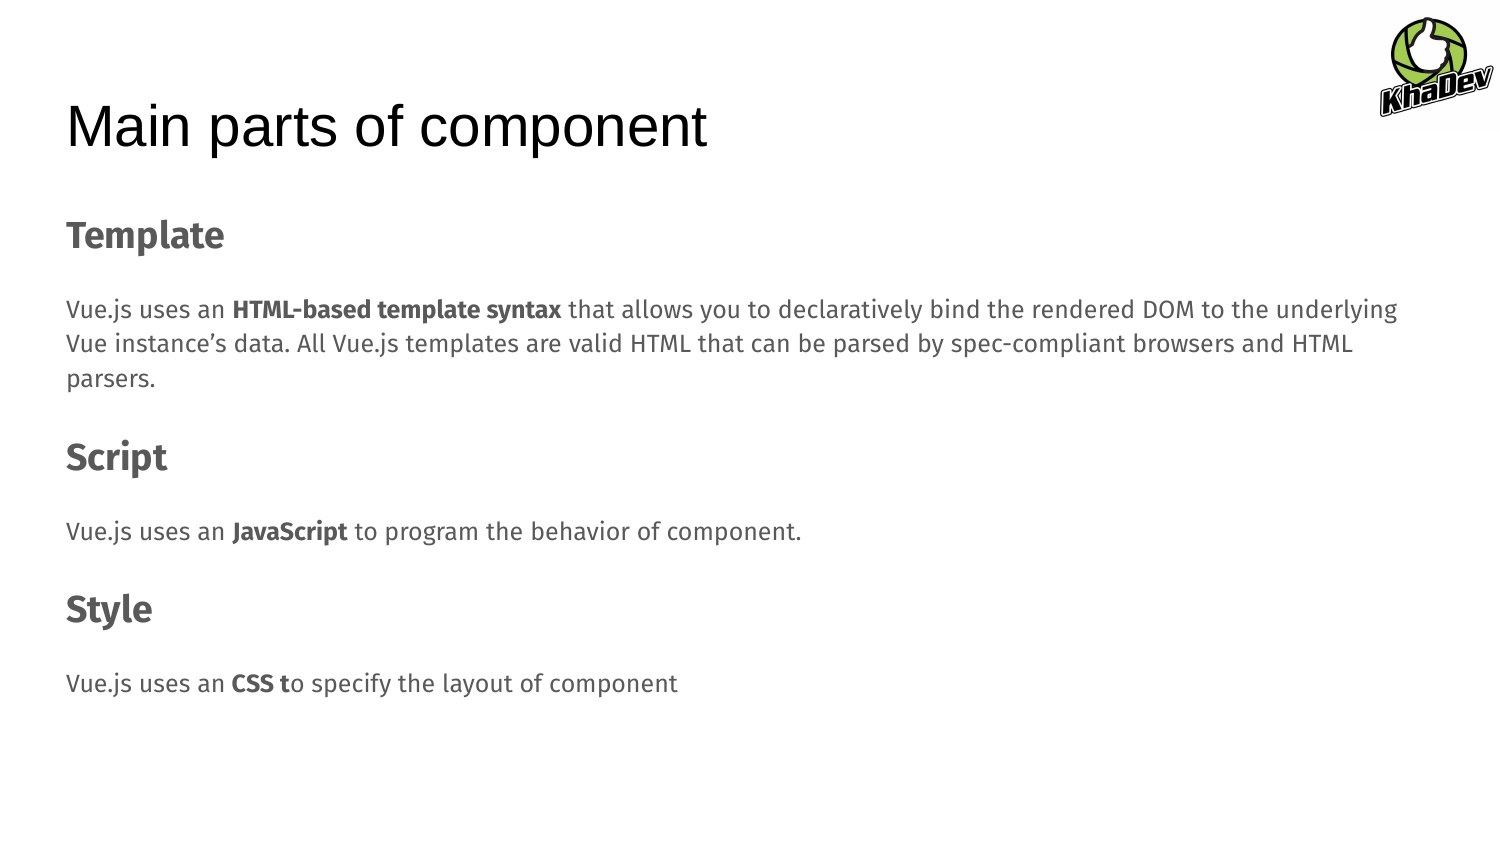

# Main parts of component
Template
Vue.js uses an HTML-based template syntax that allows you to declaratively bind the rendered DOM to the underlying Vue instance’s data. All Vue.js templates are valid HTML that can be parsed by spec-compliant browsers and HTML parsers.
Script
Vue.js uses an JavaScript to program the behavior of component.
Style
Vue.js uses an CSS to specify the layout of component